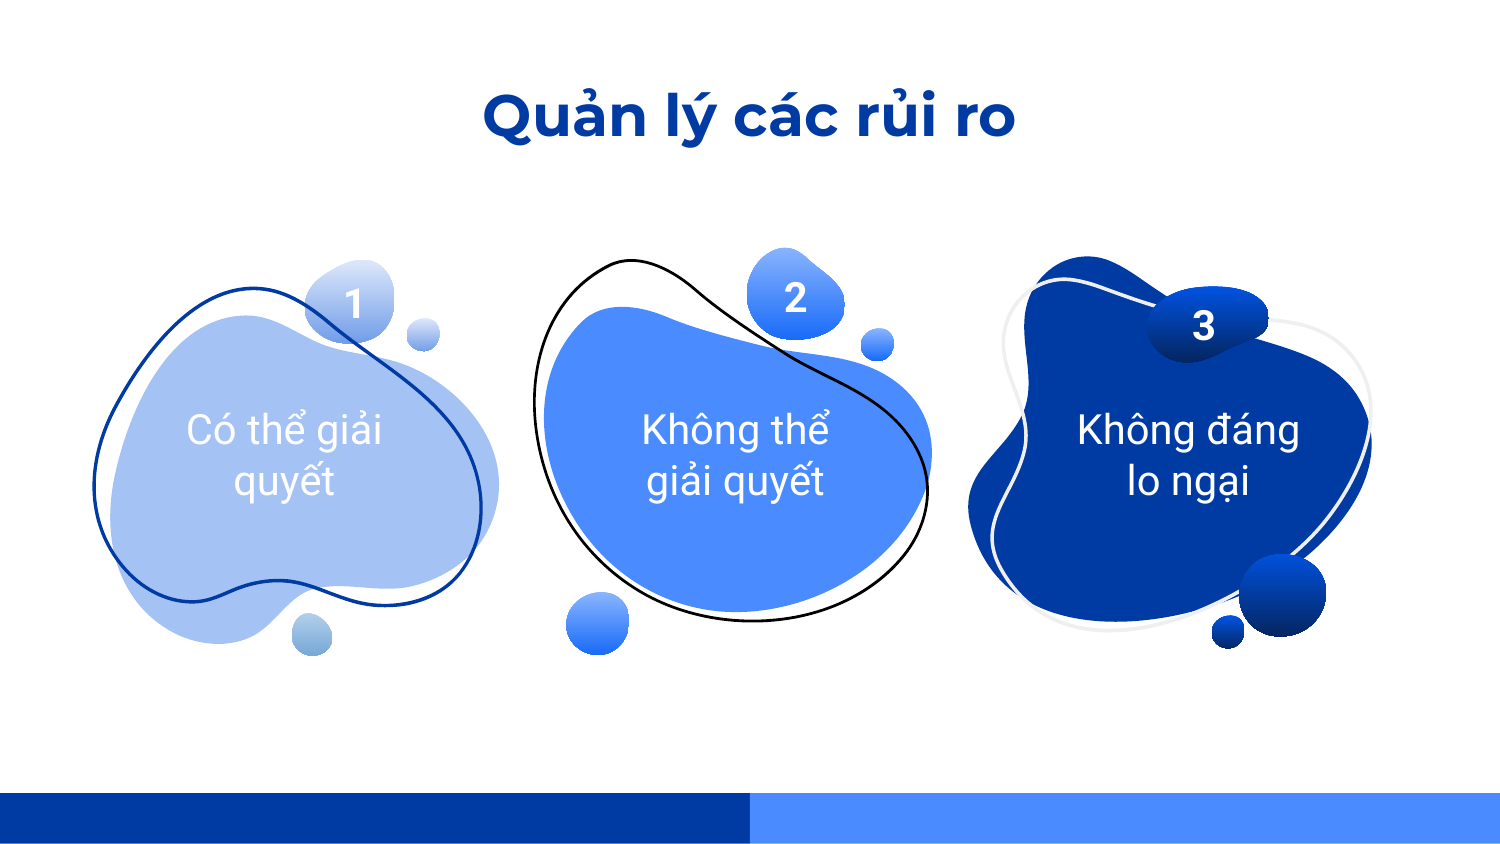

Quản lý các rủi ro

2
1

3

Có thể giải quyết
Không thể giải quyết
Không đáng lo ngại